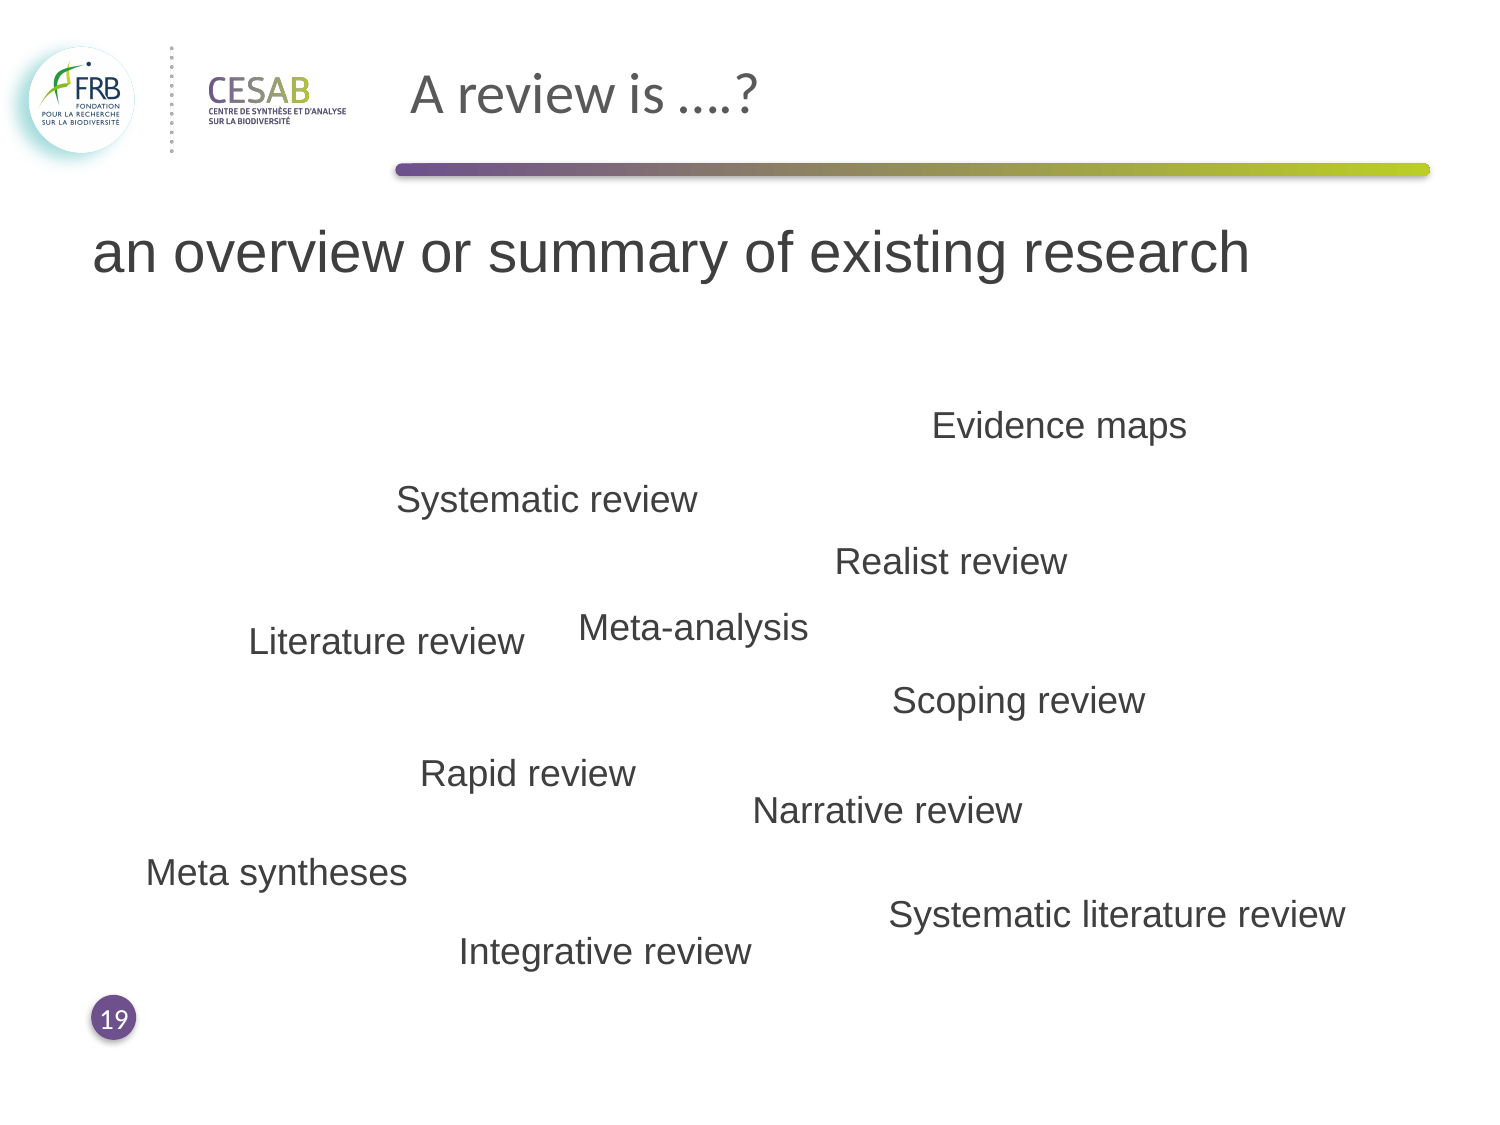

# A review is ….?
 an overview or summary of existing research
Evidence maps
Systematic review
Realist review
Meta-analysis
Literature review
Scoping review
Rapid review
Narrative review
Integrative review
Meta syntheses
Systematic literature review
19